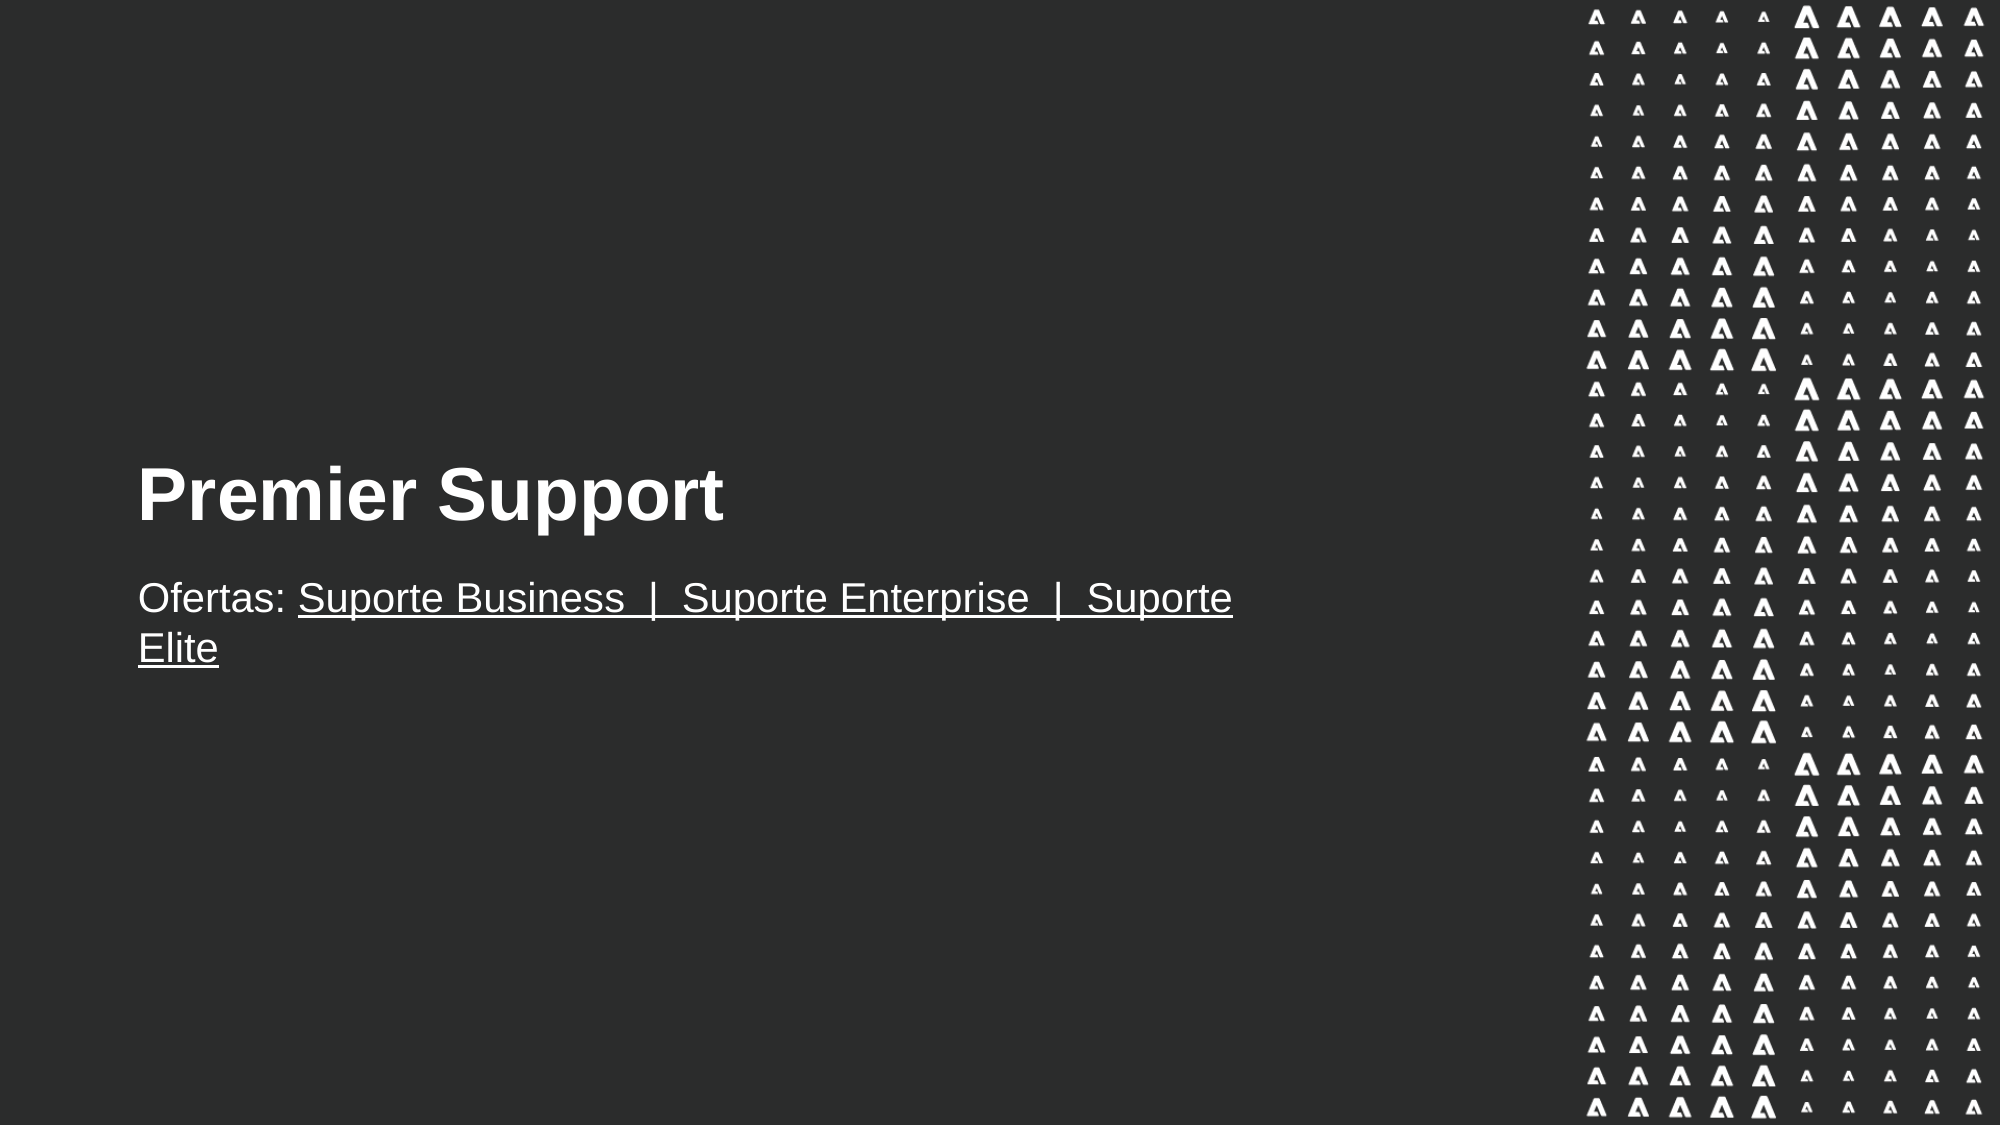

Premier Support
Ofertas: Suporte Business  |  Suporte Enterprise  |  Suporte Elite